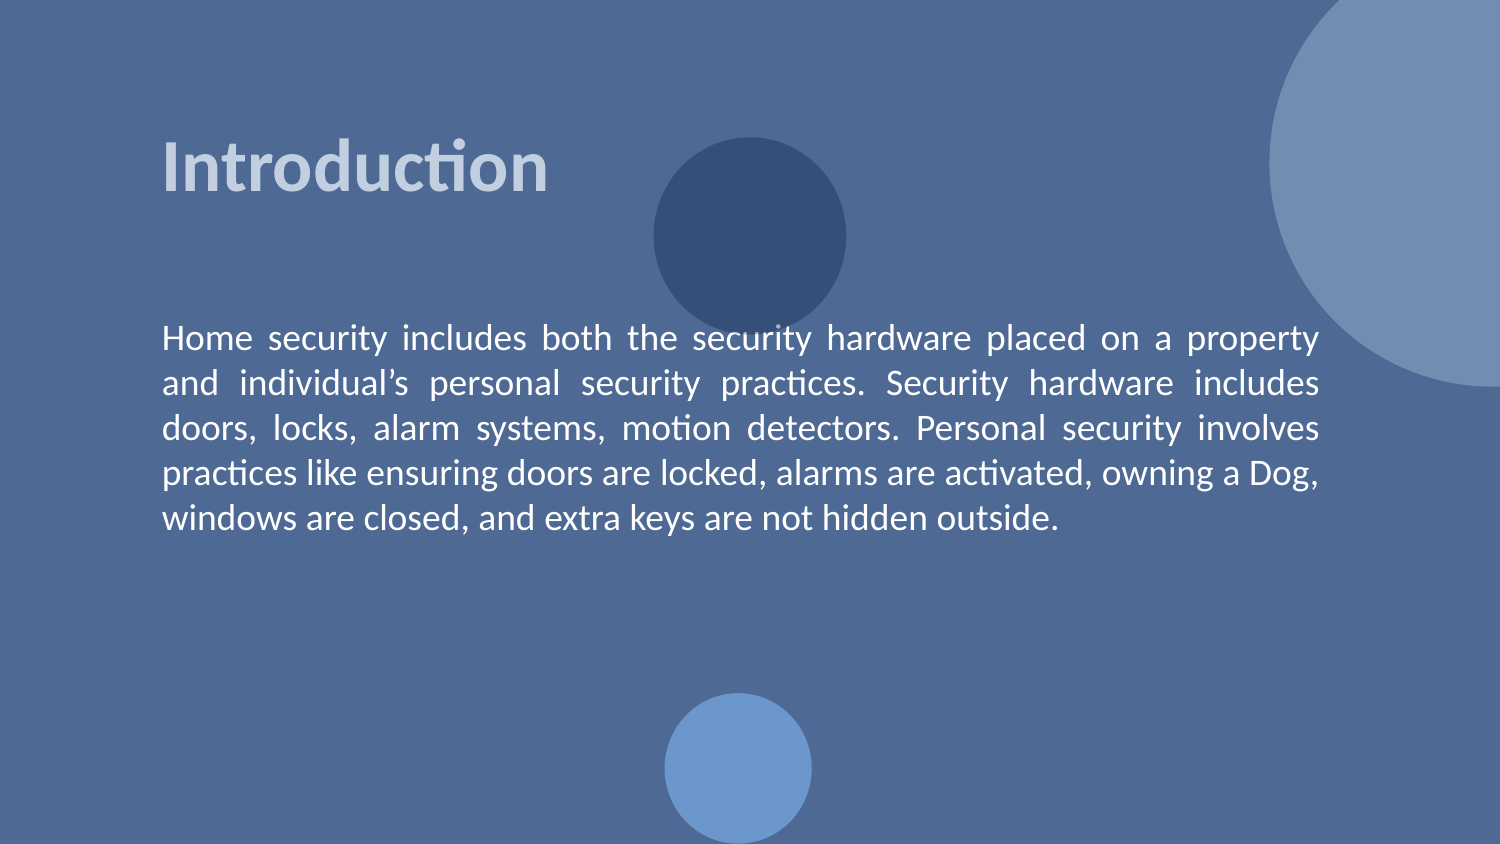

# Introduction

Home security includes both the security hardware placed on a property and individual’s personal security practices. Security hardware includes doors, locks, alarm systems, motion detectors. Personal security involves practices like ensuring doors are locked, alarms are activated, owning a Dog, windows are closed, and extra keys are not hidden outside.